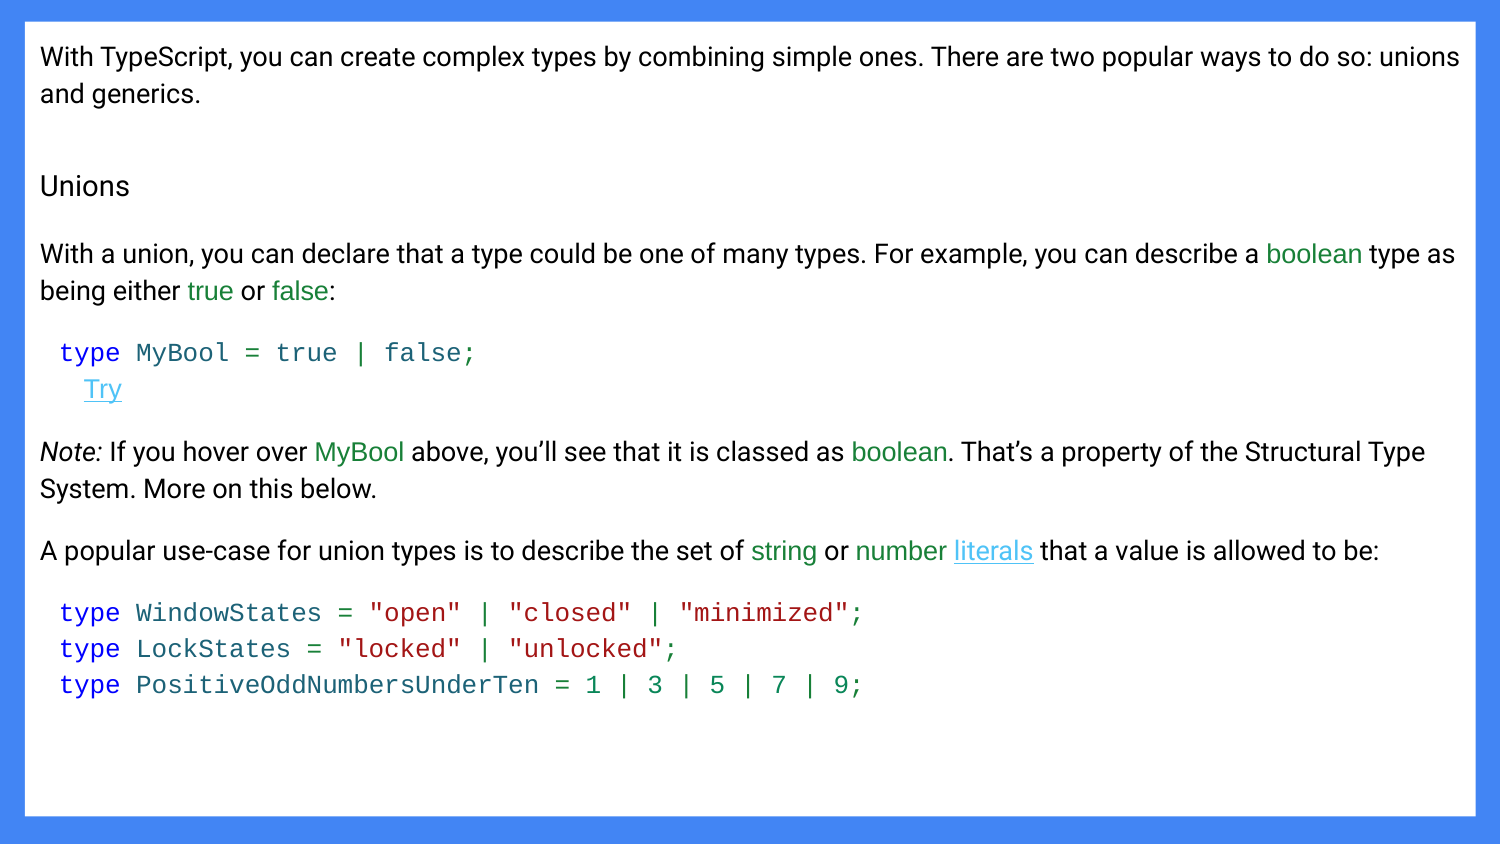

# With TypeScript, you can create complex types by combining simple ones. There are two popular ways to do so: unions and generics.
Unions
With a union, you can declare that a type could be one of many types. For example, you can describe a boolean type as being either true or false:
type MyBool = true | false;
Try
Note: If you hover over MyBool above, you’ll see that it is classed as boolean. That’s a property of the Structural Type System. More on this below.
A popular use-case for union types is to describe the set of string or number literals that a value is allowed to be:
type WindowStates = "open" | "closed" | "minimized";
type LockStates = "locked" | "unlocked";
type PositiveOddNumbersUnderTen = 1 | 3 | 5 | 7 | 9;